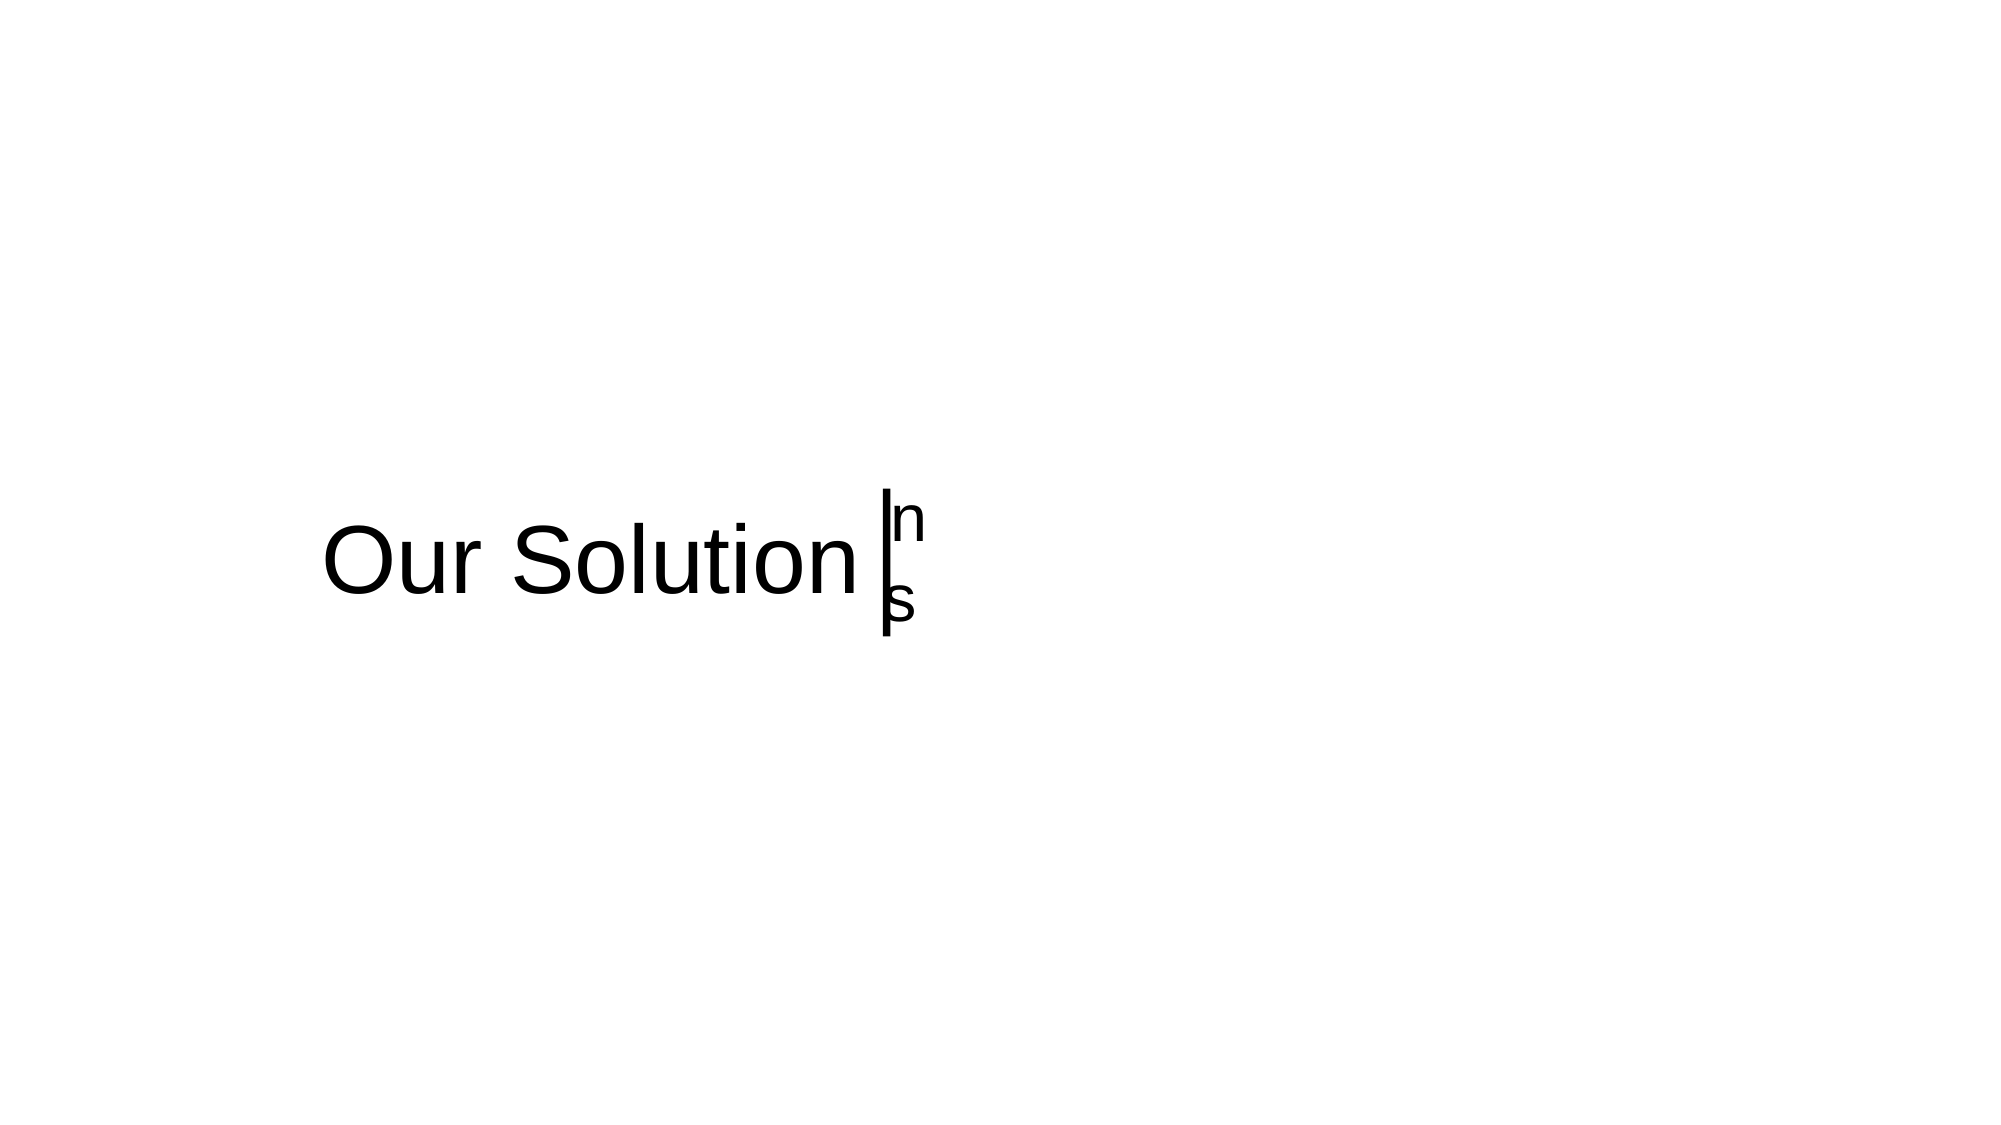

Depression Detection with Speech Analysis
# Our Solution